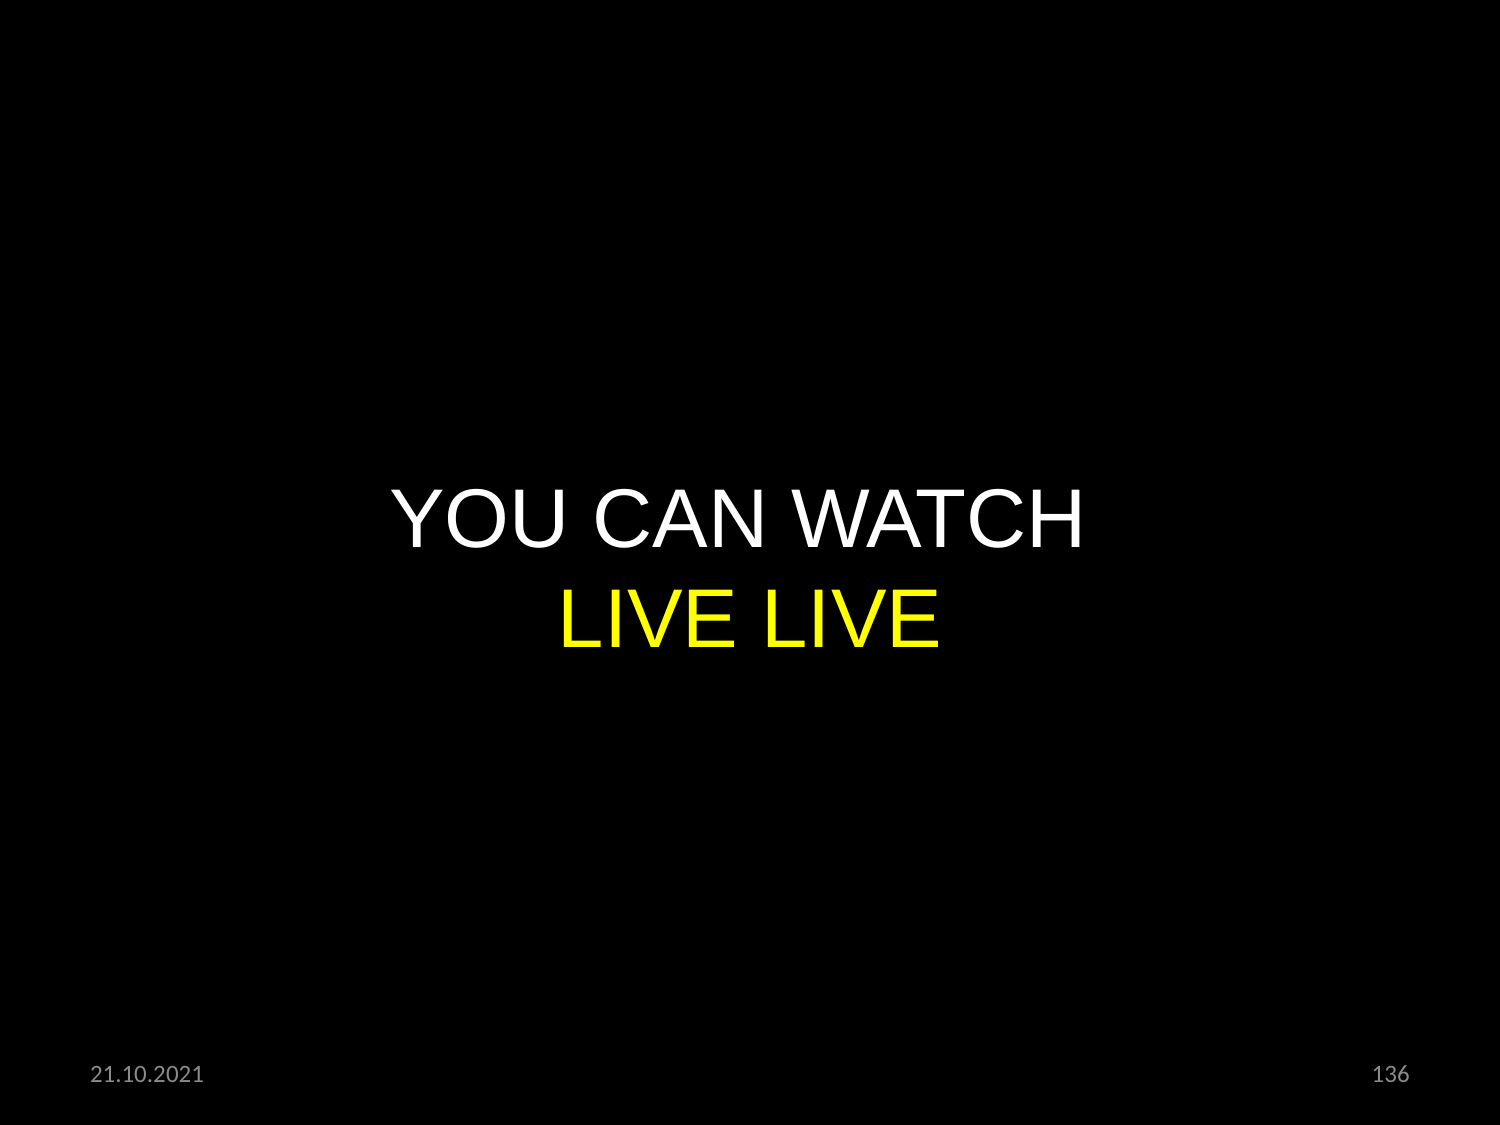

YOU CAN WATCH
LIVE LIVE
21.10.2021
136